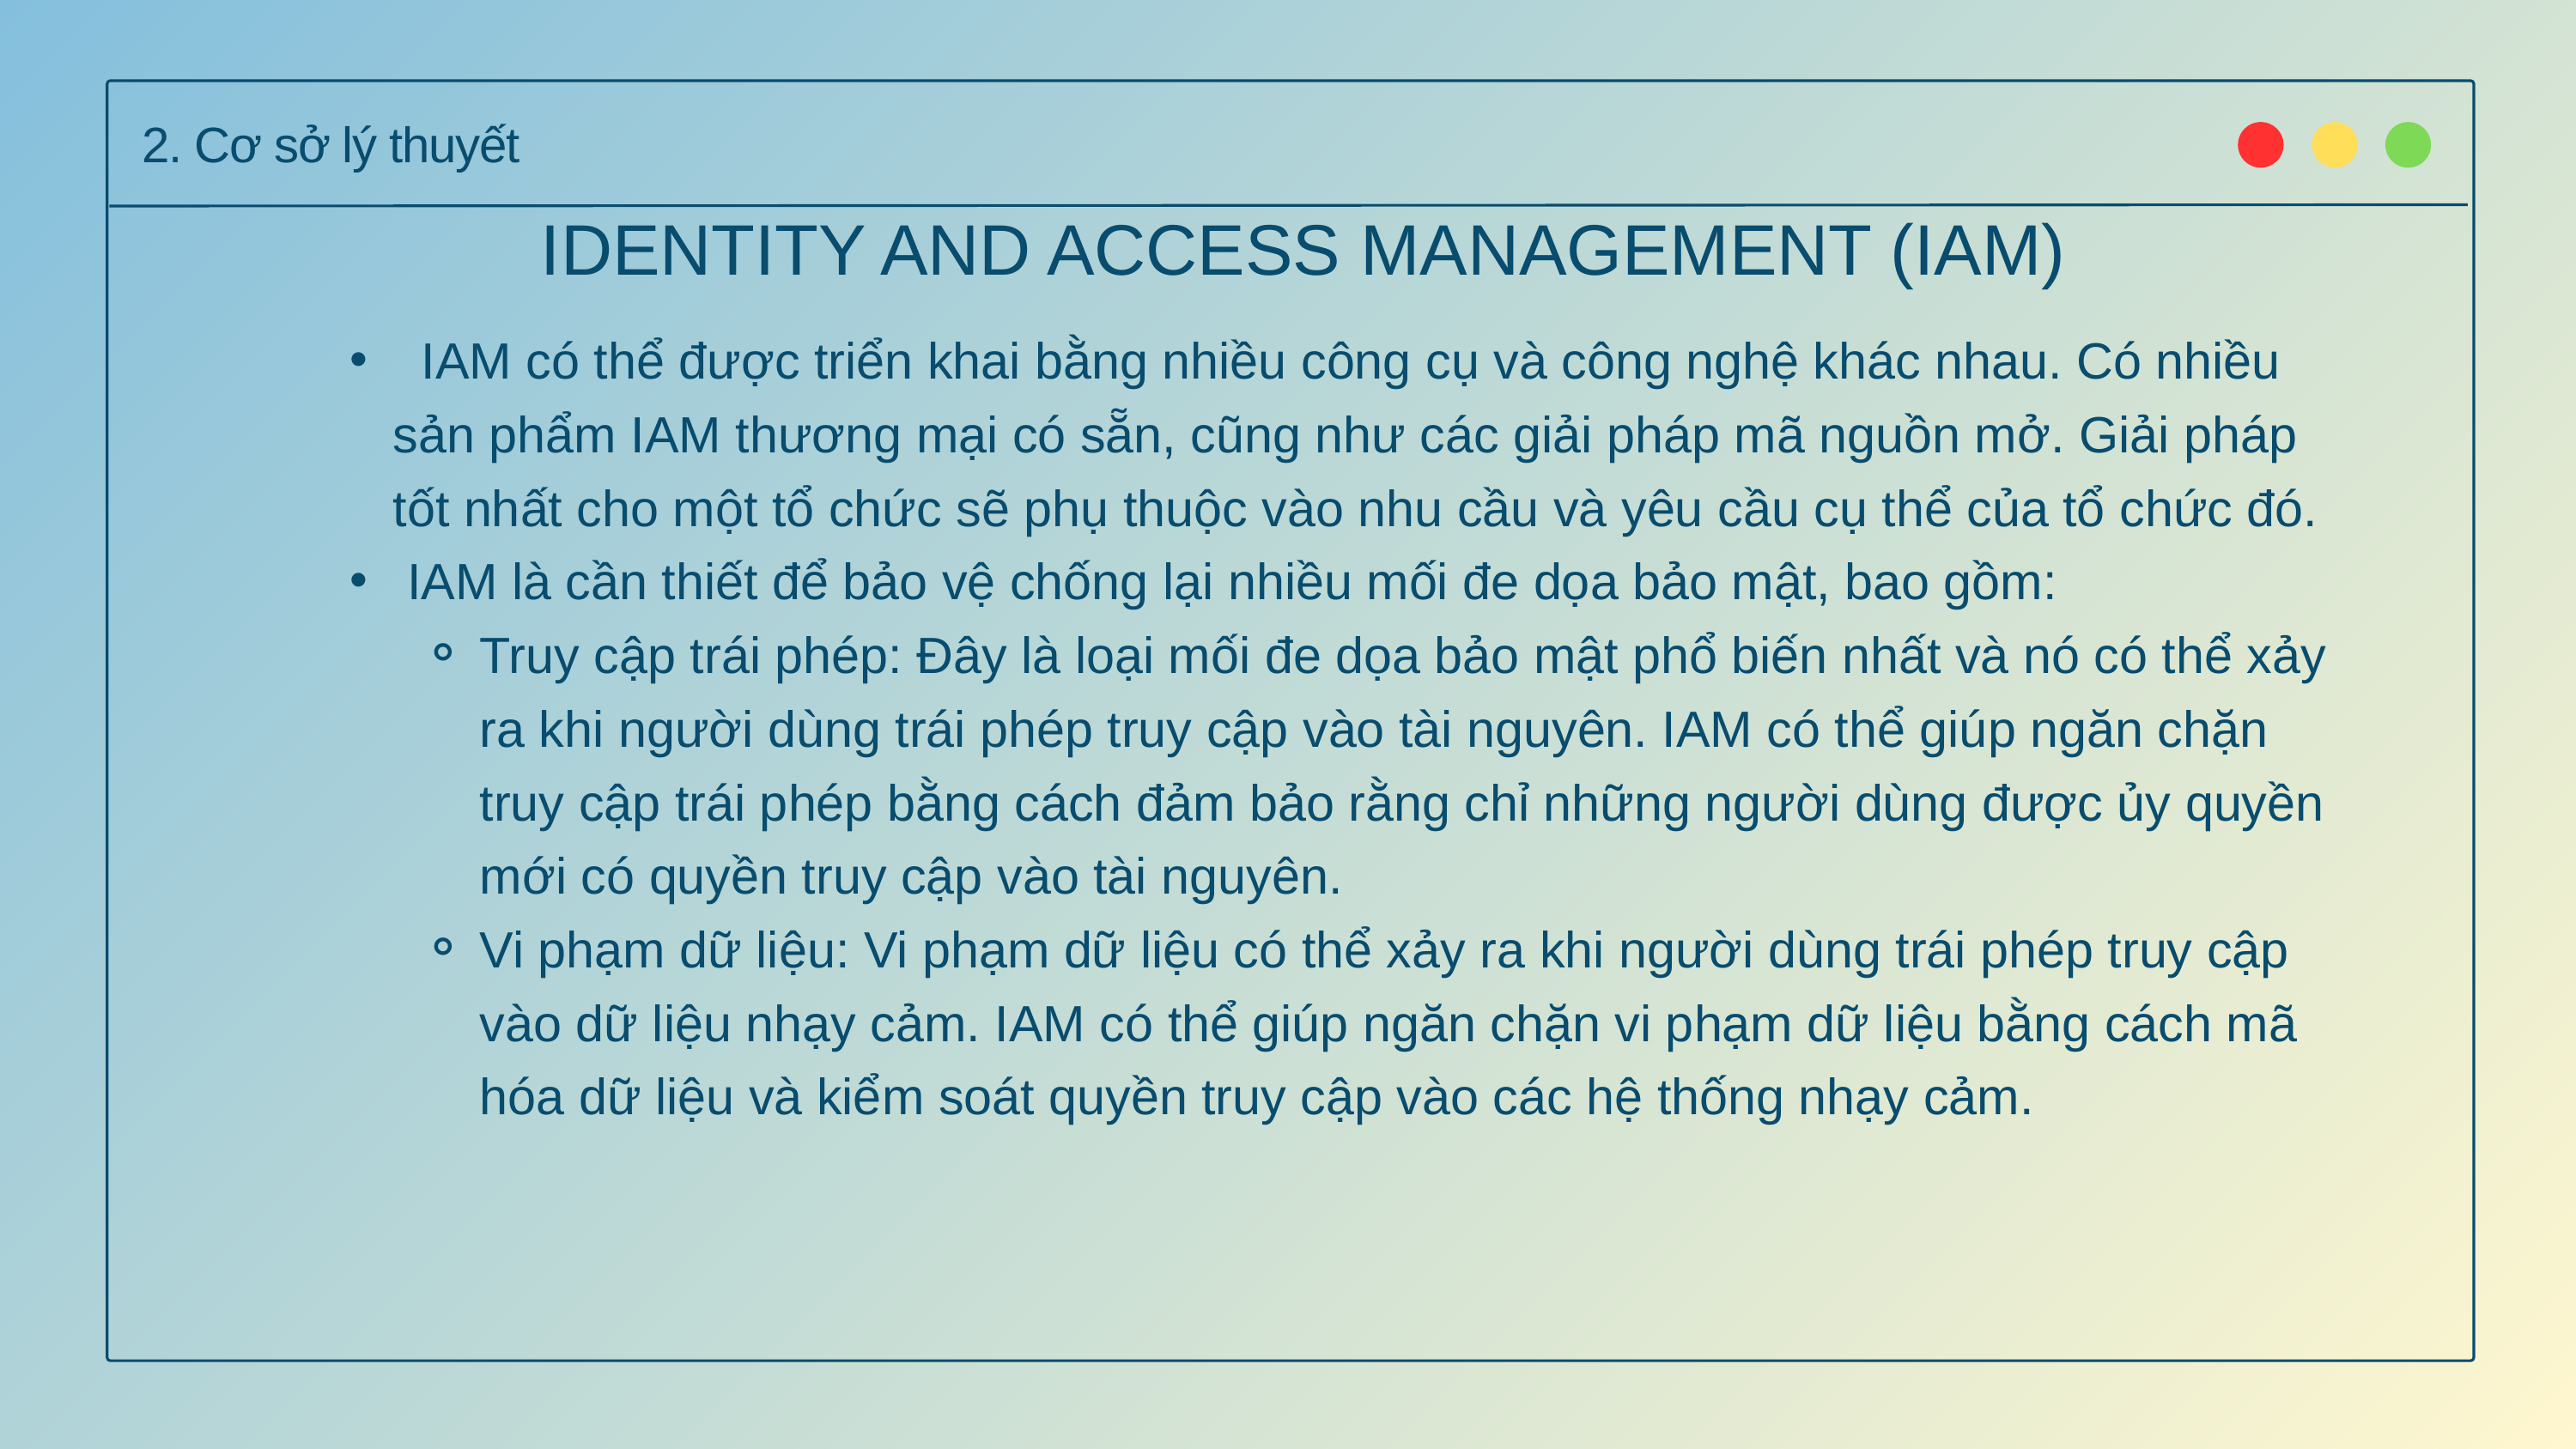

2. Cơ sở lý thuyết

IDENTITY AND ACCESS MANAGEMENT (IAM)

  IAM có thể được triển khai bằng nhiều công cụ và công nghệ khác nhau. Có nhiều sản phẩm IAM thương mại có sẵn, cũng như các giải pháp mã nguồn mở. Giải pháp tốt nhất cho một tổ chức sẽ phụ thuộc vào nhu cầu và yêu cầu cụ thể của tổ chức đó.
 IAM là cần thiết để bảo vệ chống lại nhiều mối đe dọa bảo mật, bao gồm:
Truy cập trái phép: Đây là loại mối đe dọa bảo mật phổ biến nhất và nó có thể xảy ra khi người dùng trái phép truy cập vào tài nguyên. IAM có thể giúp ngăn chặn truy cập trái phép bằng cách đảm bảo rằng chỉ những người dùng được ủy quyền mới có quyền truy cập vào tài nguyên.
Vi phạm dữ liệu: Vi phạm dữ liệu có thể xảy ra khi người dùng trái phép truy cập vào dữ liệu nhạy cảm. IAM có thể giúp ngăn chặn vi phạm dữ liệu bằng cách mã hóa dữ liệu và kiểm soát quyền truy cập vào các hệ thống nhạy cảm.